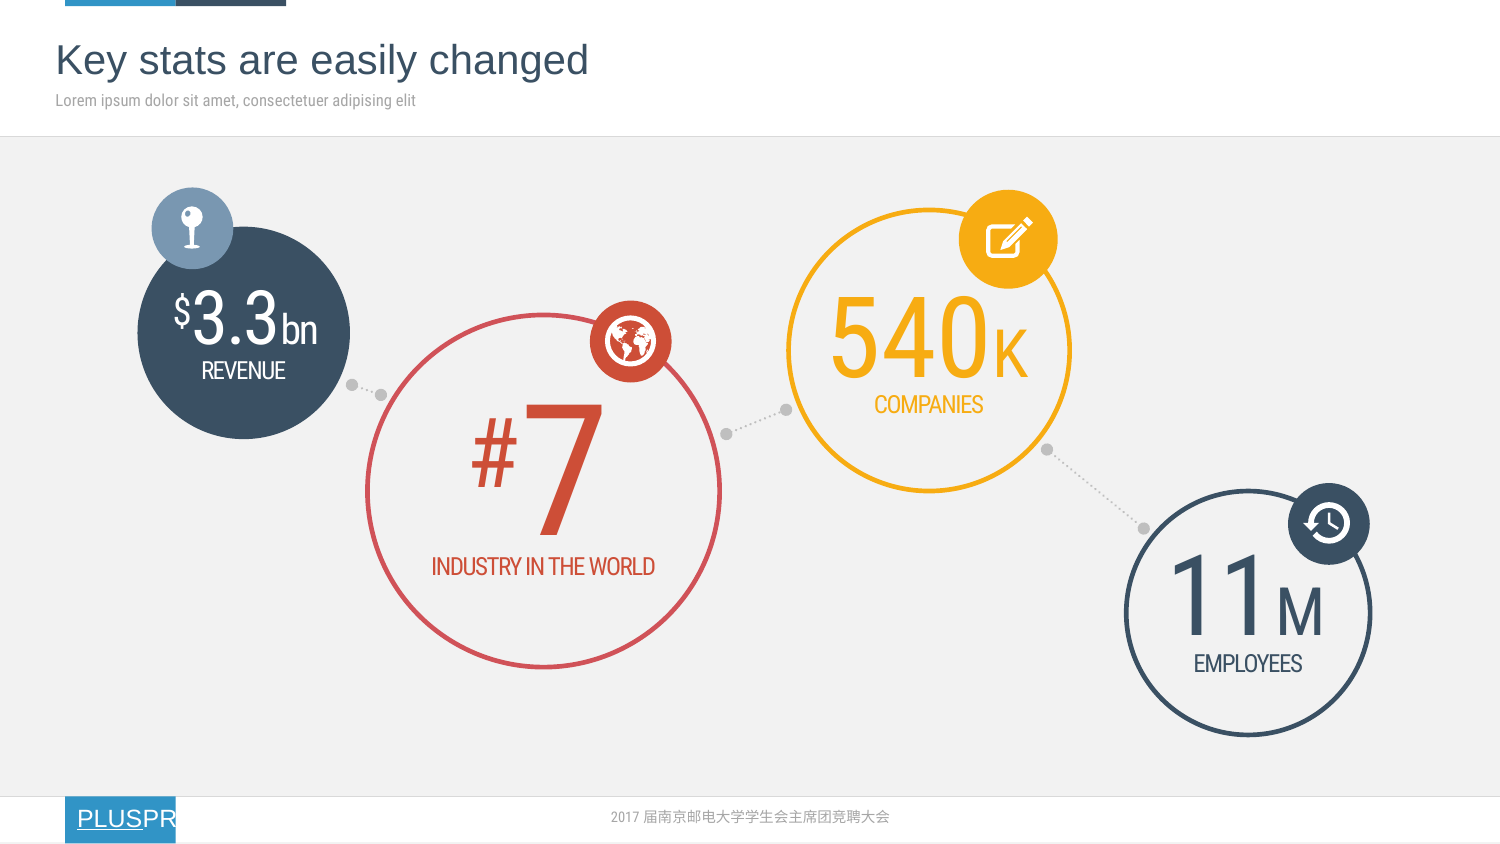

# Key stats are easily changed
Lorem ipsum dolor sit amet, consectetuer adipising elit

$3.3bn
REVENUE

540K
COMPANIES

#7

INDUSTRY IN THE WORLD

11M
EMPLOYEES